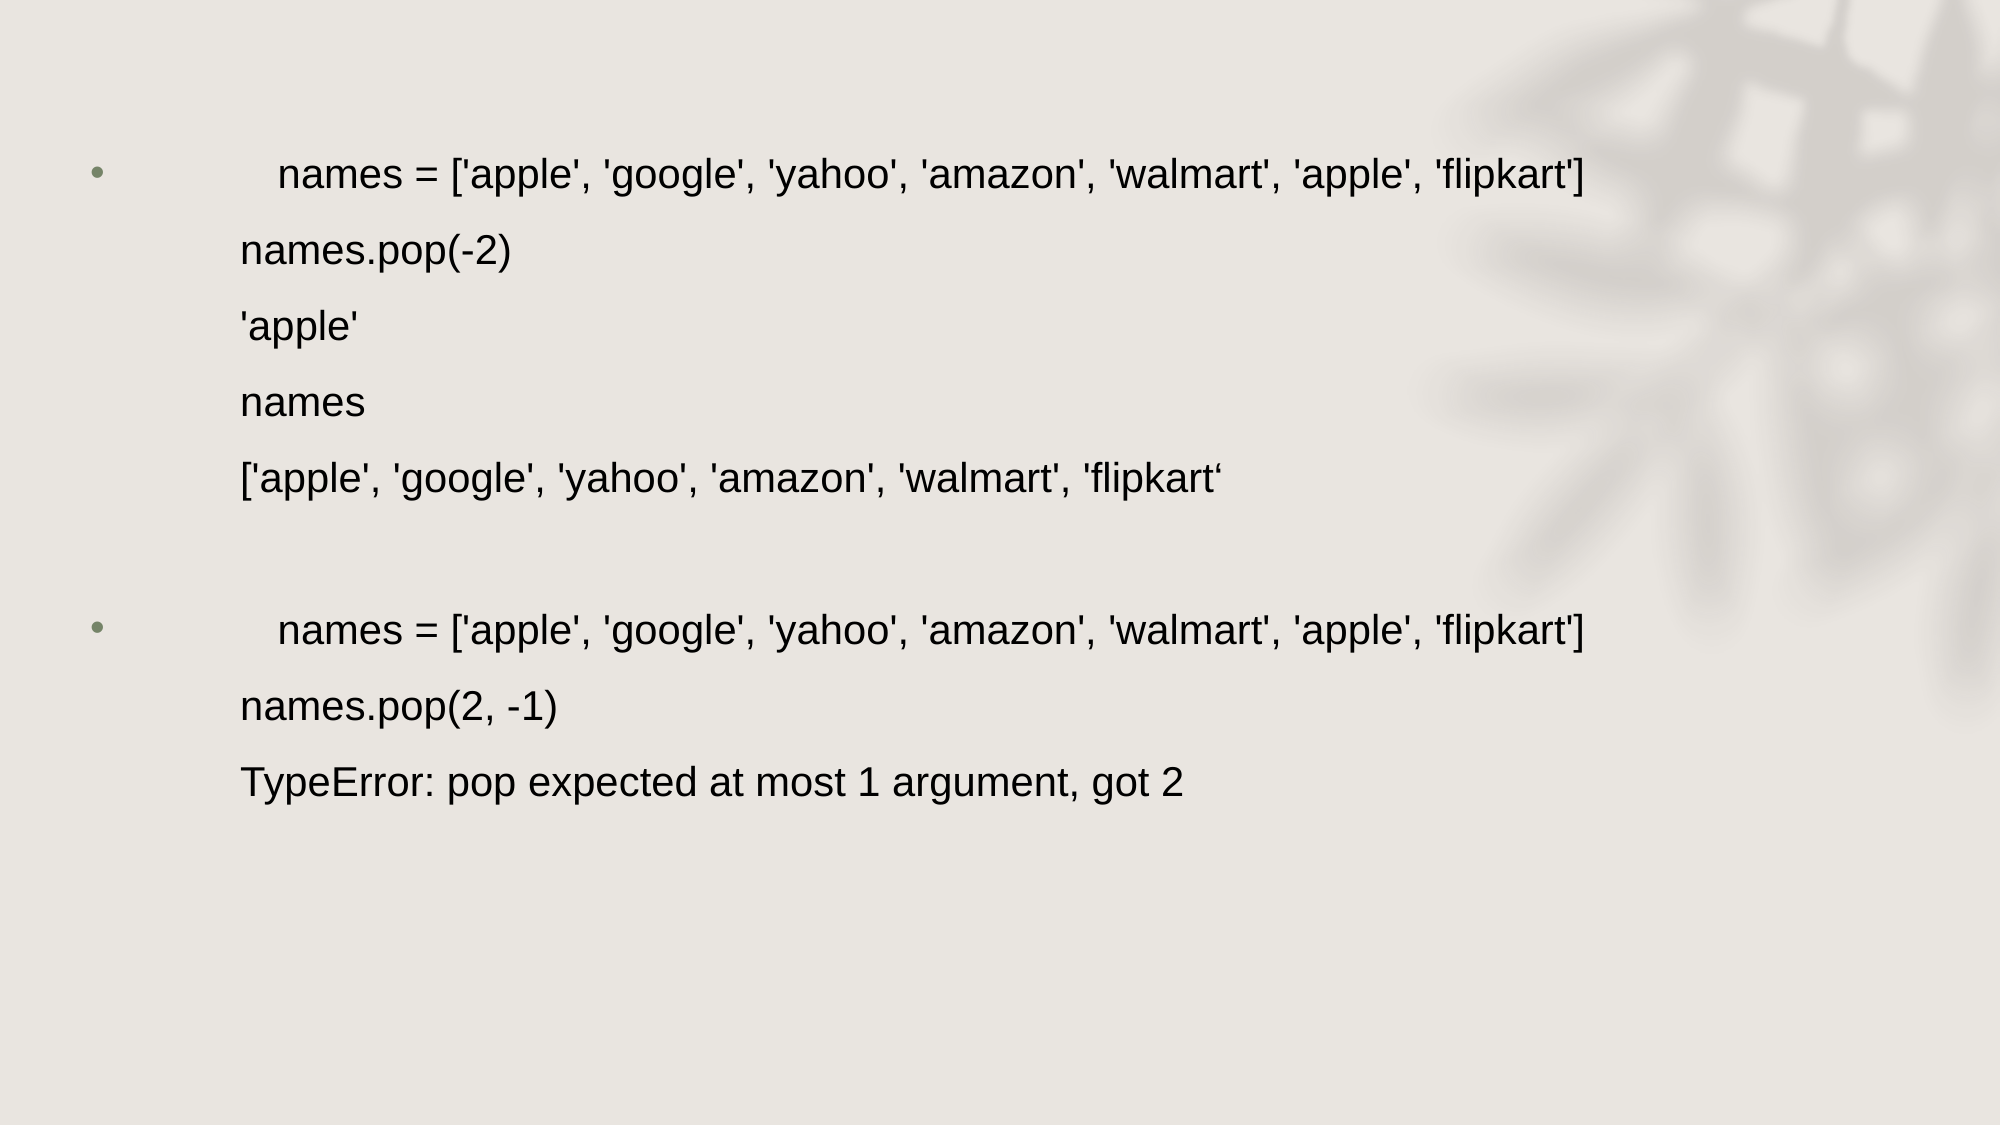

names = ['apple', 'google', 'yahoo', 'amazon', 'walmart', 'apple', 'flipkart']
	names.pop(-2)
	'apple'
	names
	['apple', 'google', 'yahoo', 'amazon', 'walmart', 'flipkart‘

	names = ['apple', 'google', 'yahoo', 'amazon', 'walmart', 'apple', 'flipkart']
	names.pop(2, -1)
	TypeError: pop expected at most 1 argument, got 2